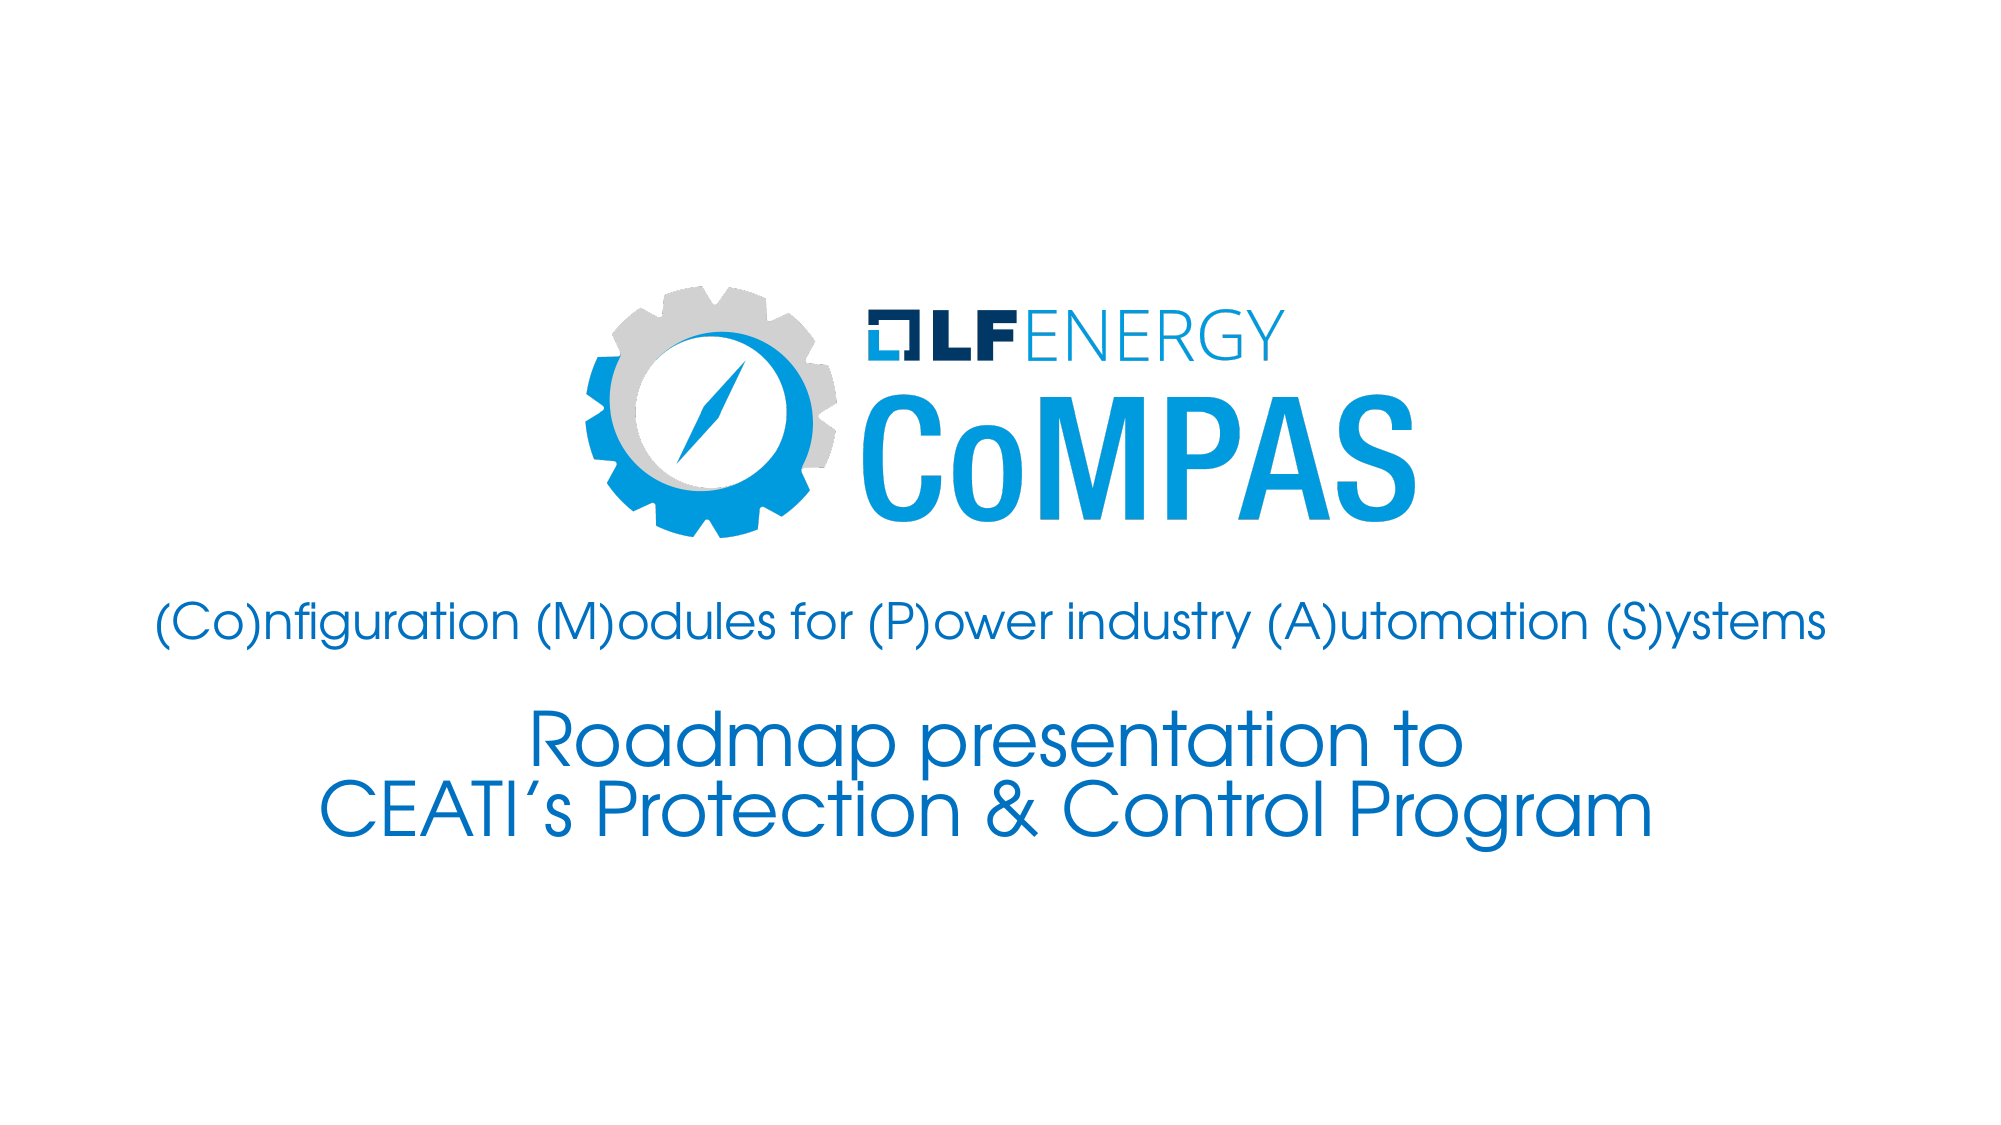

# (Co)nfiguration (M)odules for (P)ower industry (A)utomation (S)ystems Roadmap presentation to CEATI’s Protection & Control Program